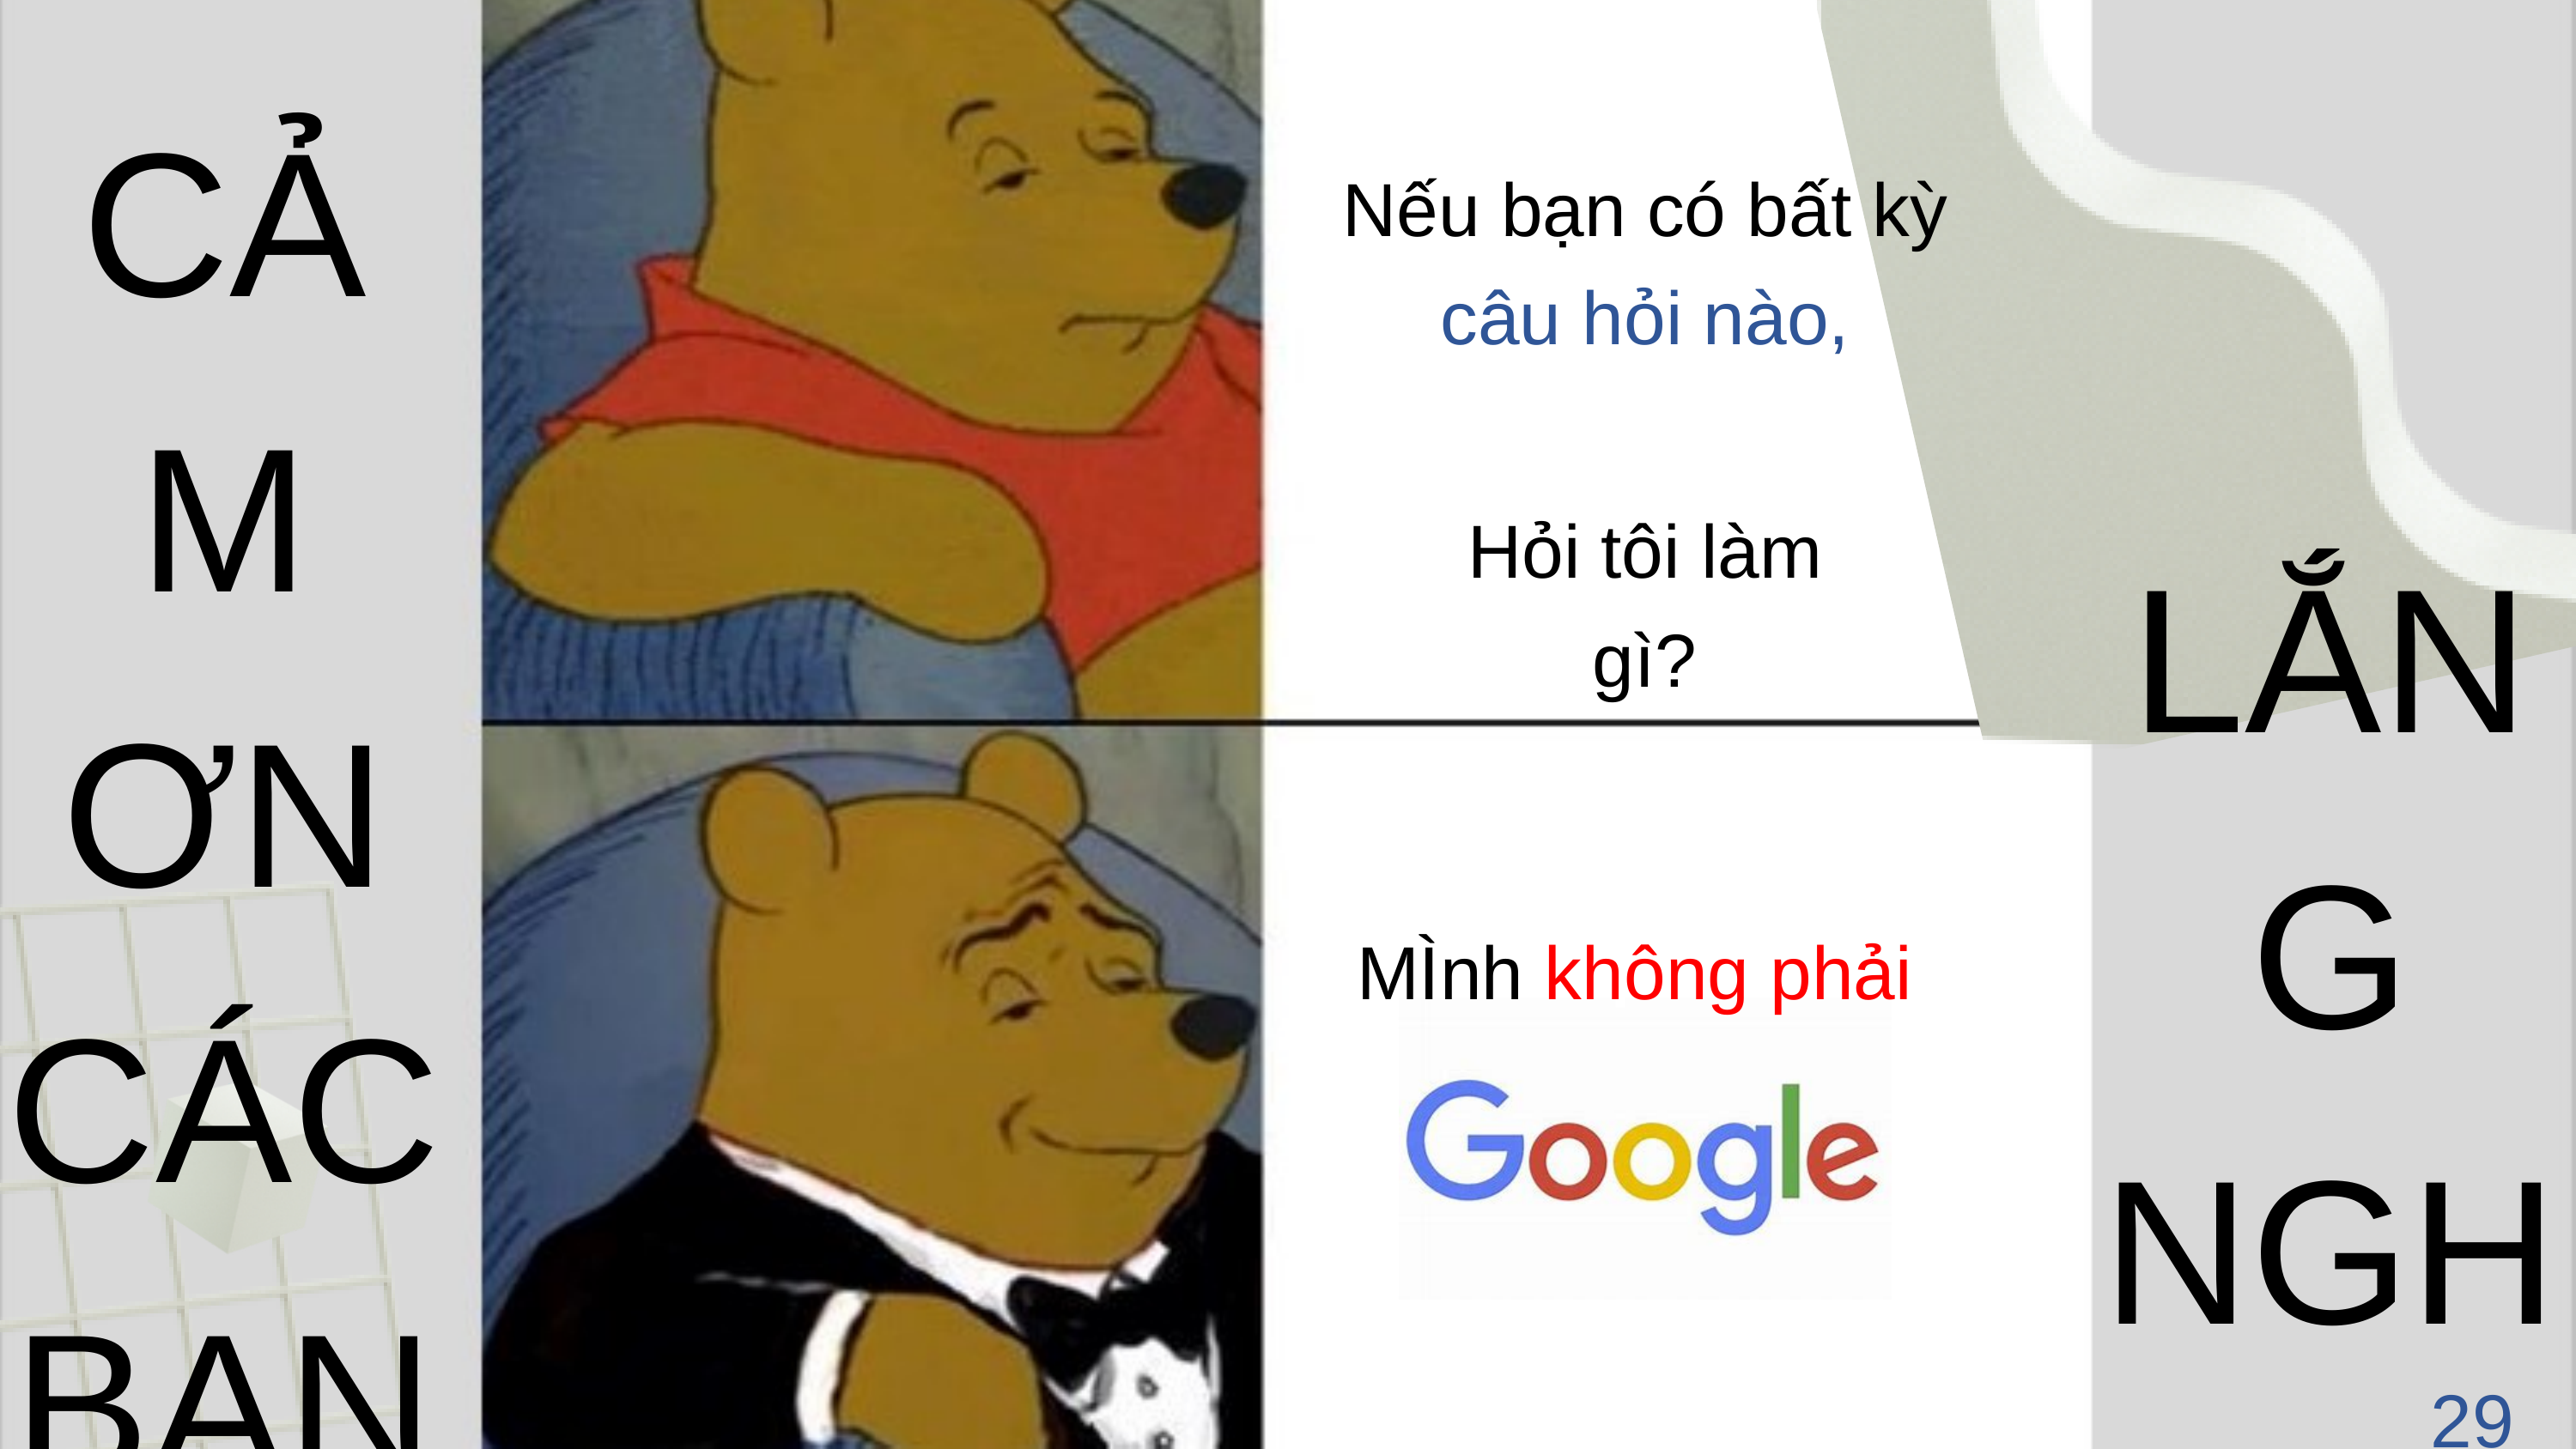

CẢM ƠN
CÁC
BẠN ĐÃ
Nếu bạn có bất kỳ
câu hỏi nào,
LẮNG NGHE
Hỏi tôi làm gì?

MÌnh không phải

29